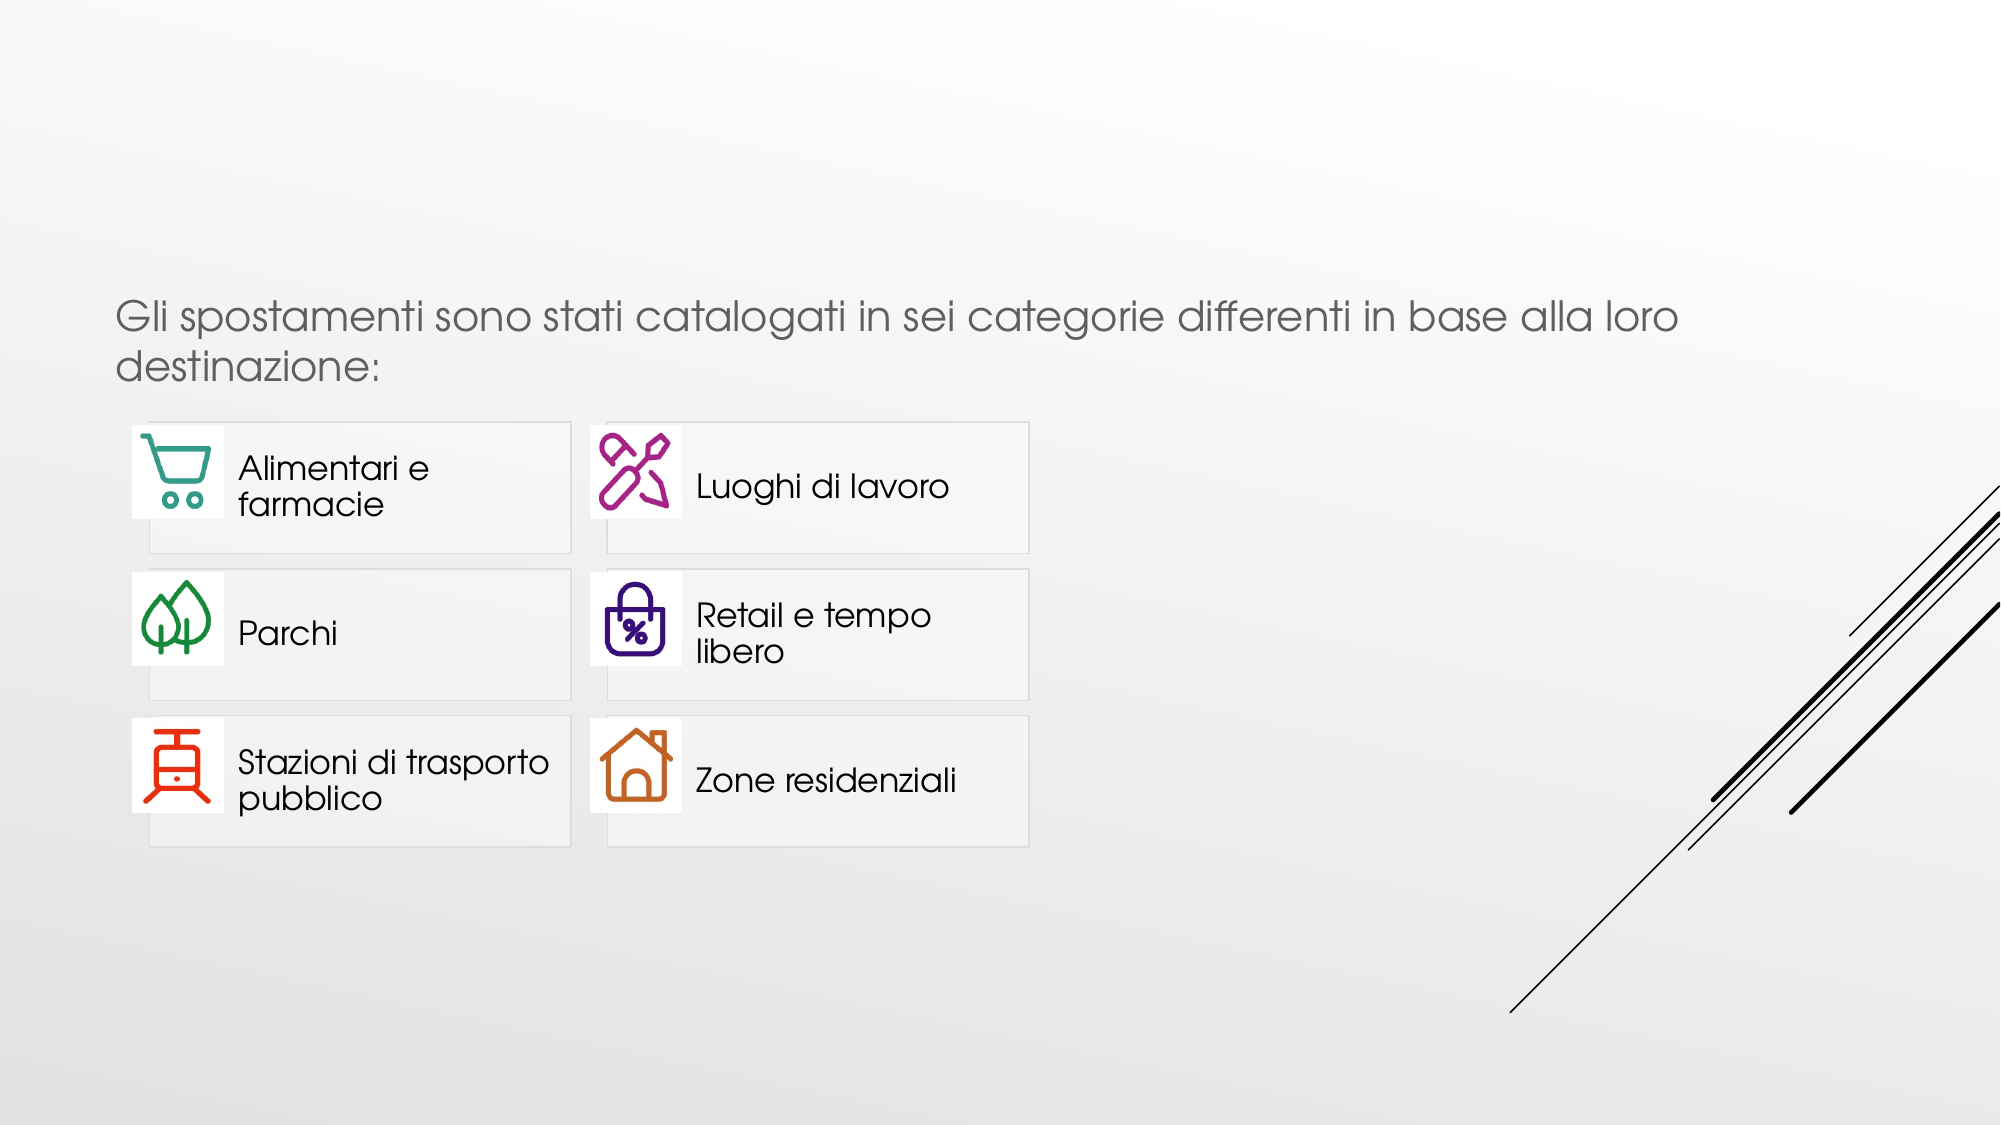

Gli spostamenti sono stati catalogati in sei categorie differenti in base alla loro destinazione:
Alimentari e farmacie
Luoghi di lavoro
Parchi
Retail e tempo libero
Stazioni di trasporto pubblico
Zone residenziali